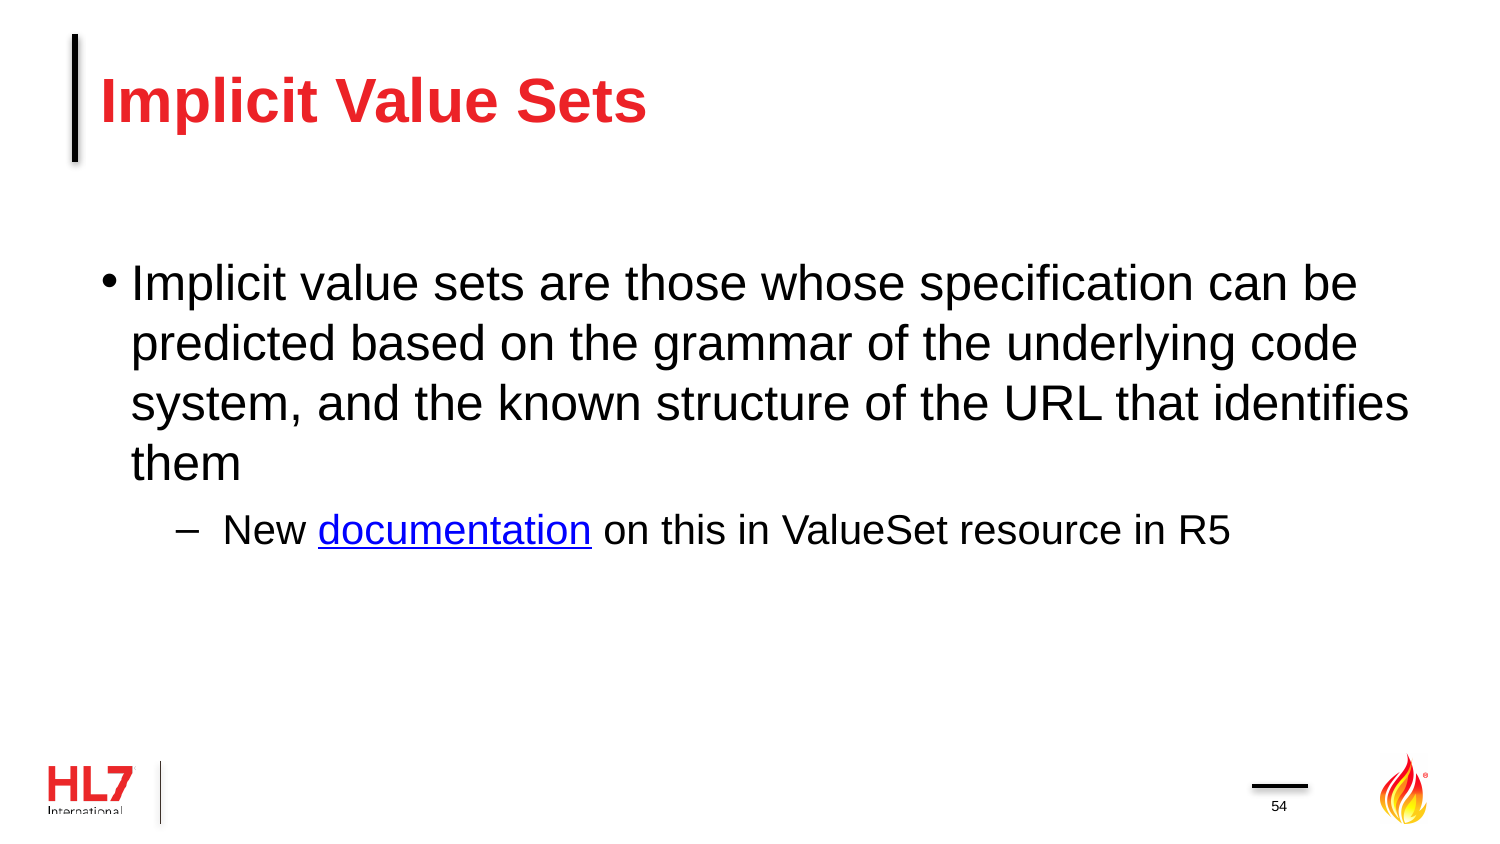

# Implicit Value Sets
Implicit value sets are those whose specification can be predicted based on the grammar of the underlying code system, and the known structure of the URL that identifies them
New documentation on this in ValueSet resource in R5
54